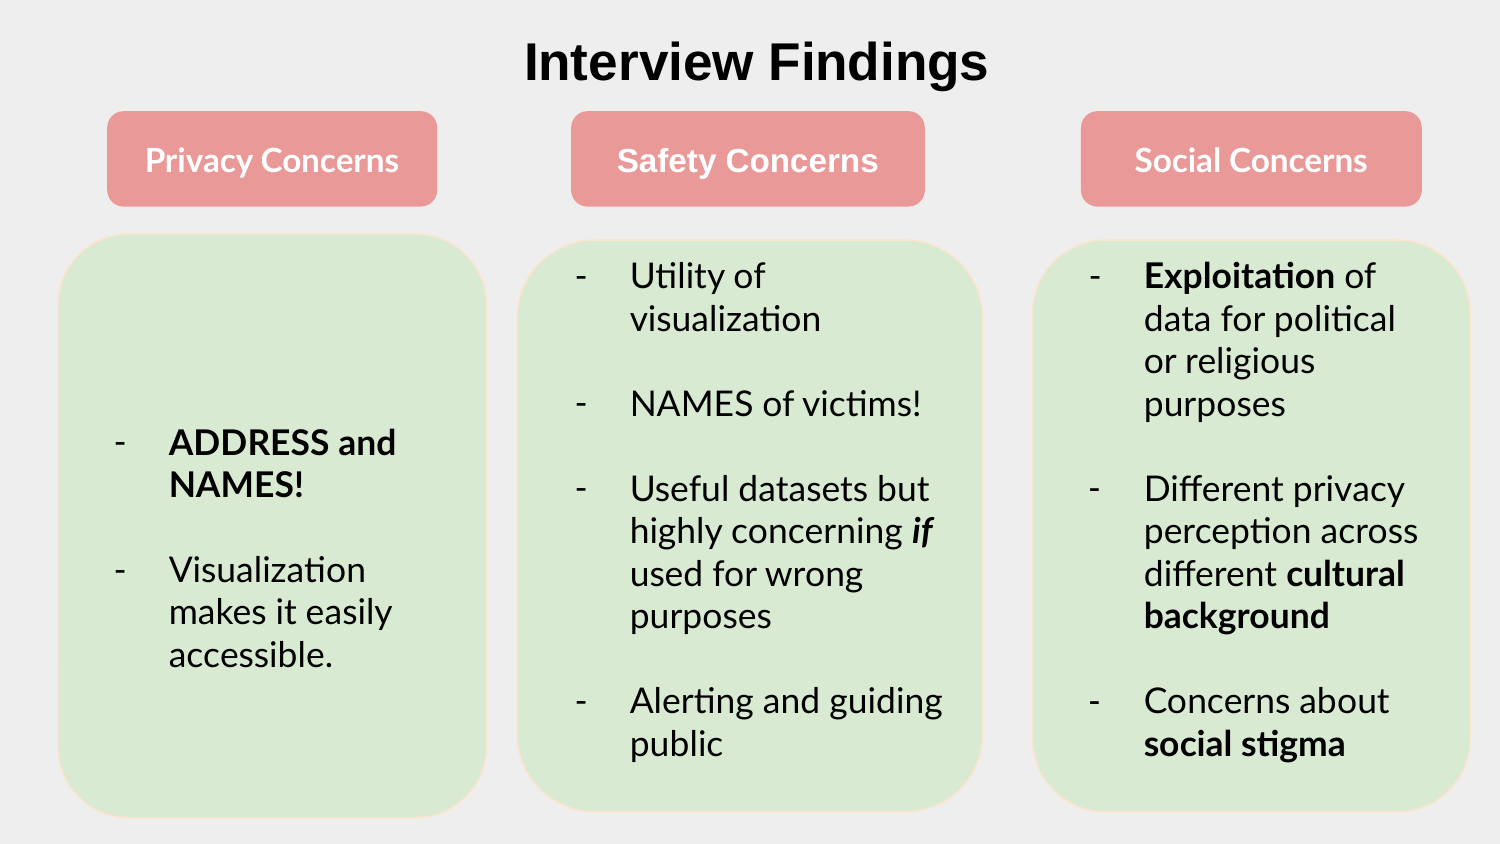

# Interview Findings
Privacy Concerns
Safety Concerns
Social Concerns

ADDRESS and NAMES!

Visualization makes it easily accessible.
Utility of visualization

NAMES of victims!

Useful datasets but highly concerning if used for wrong purposes

Alerting and guiding public

Exploitation of data for political or religious purposes

Different privacy perception across different cultural background

Concerns about social stigma